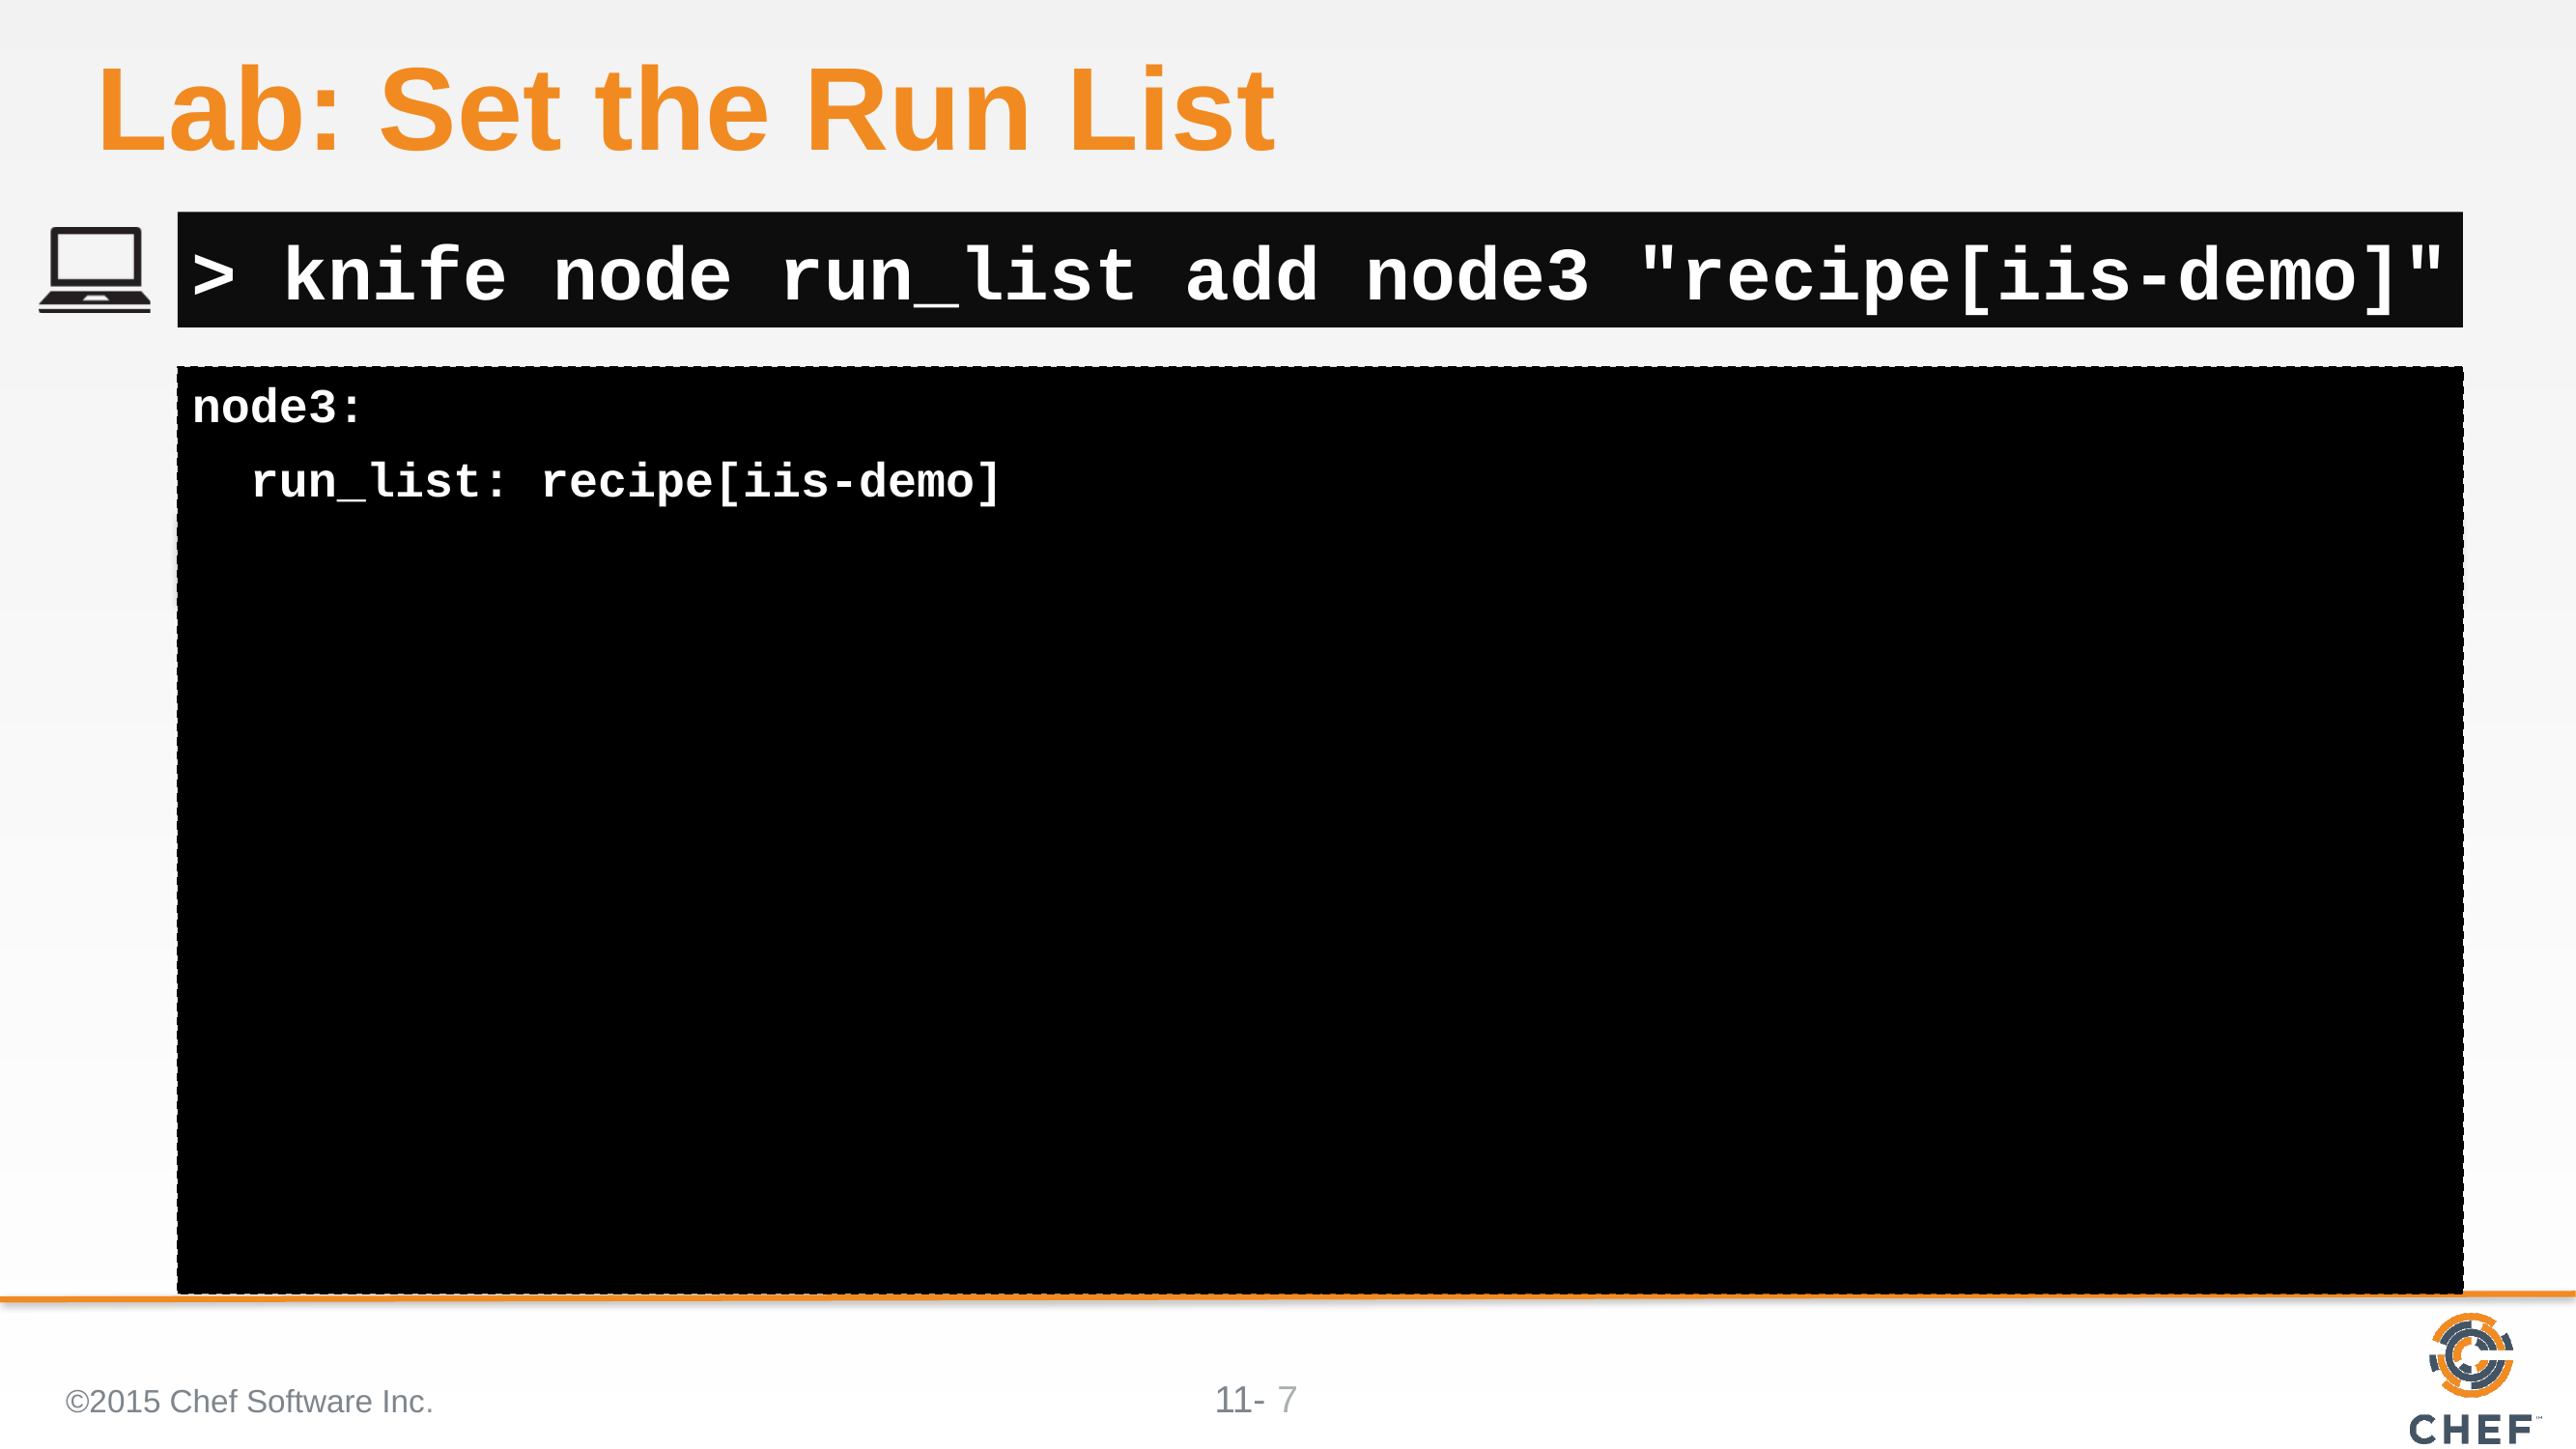

# Lab: Set the Run List
> knife node run_list add node3 "recipe[iis-demo]"
node3:
  run_list: recipe[iis-demo]
©2015 Chef Software Inc.
7